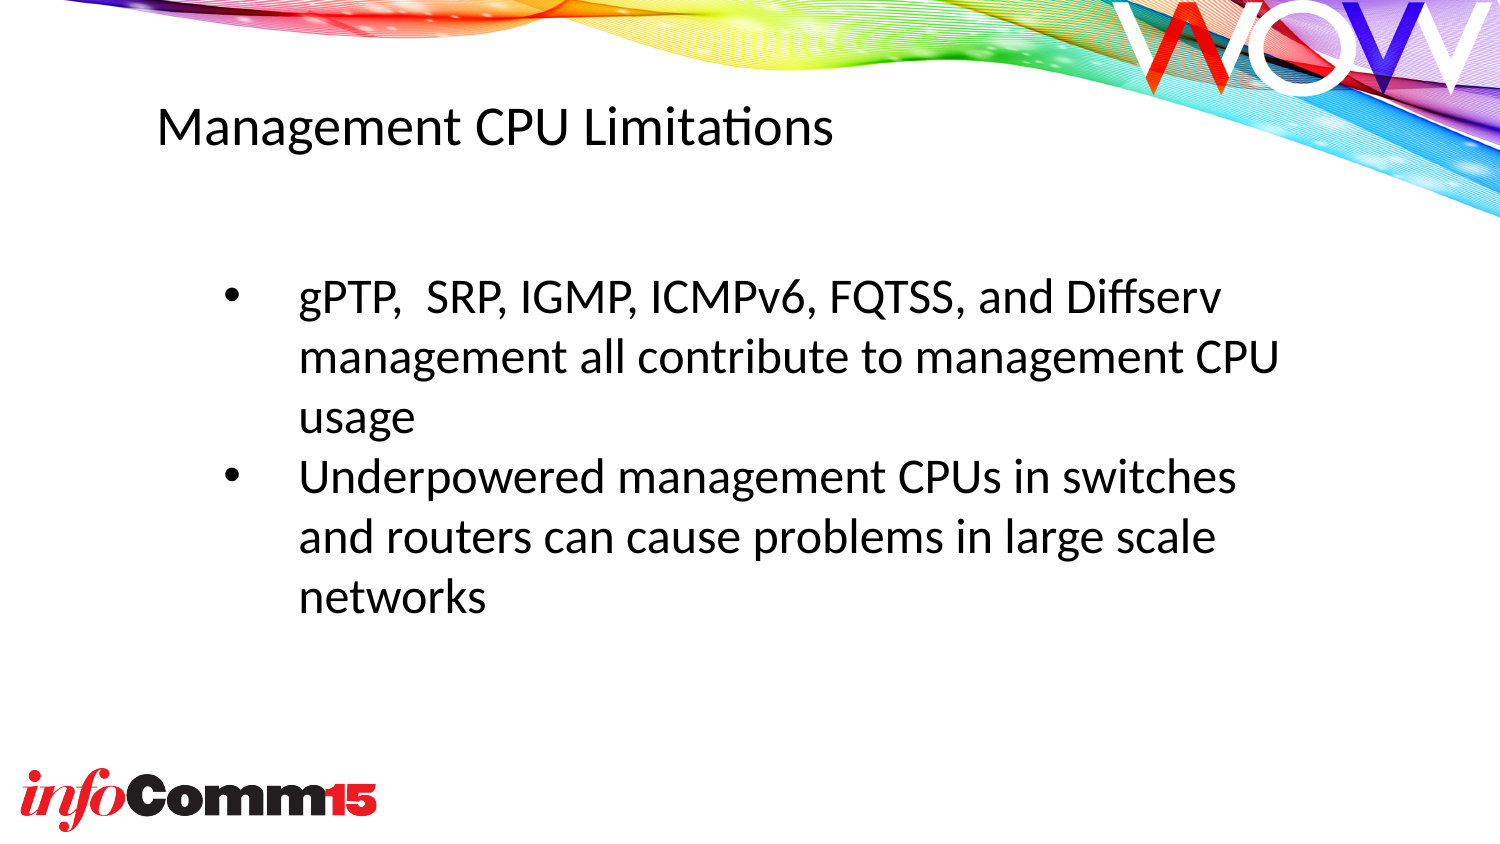

Management CPU Limitations
gPTP,  SRP, IGMP, ICMPv6, FQTSS, and Diffserv management all contribute to management CPU usage
Underpowered management CPUs in switches and routers can cause problems in large scale networks